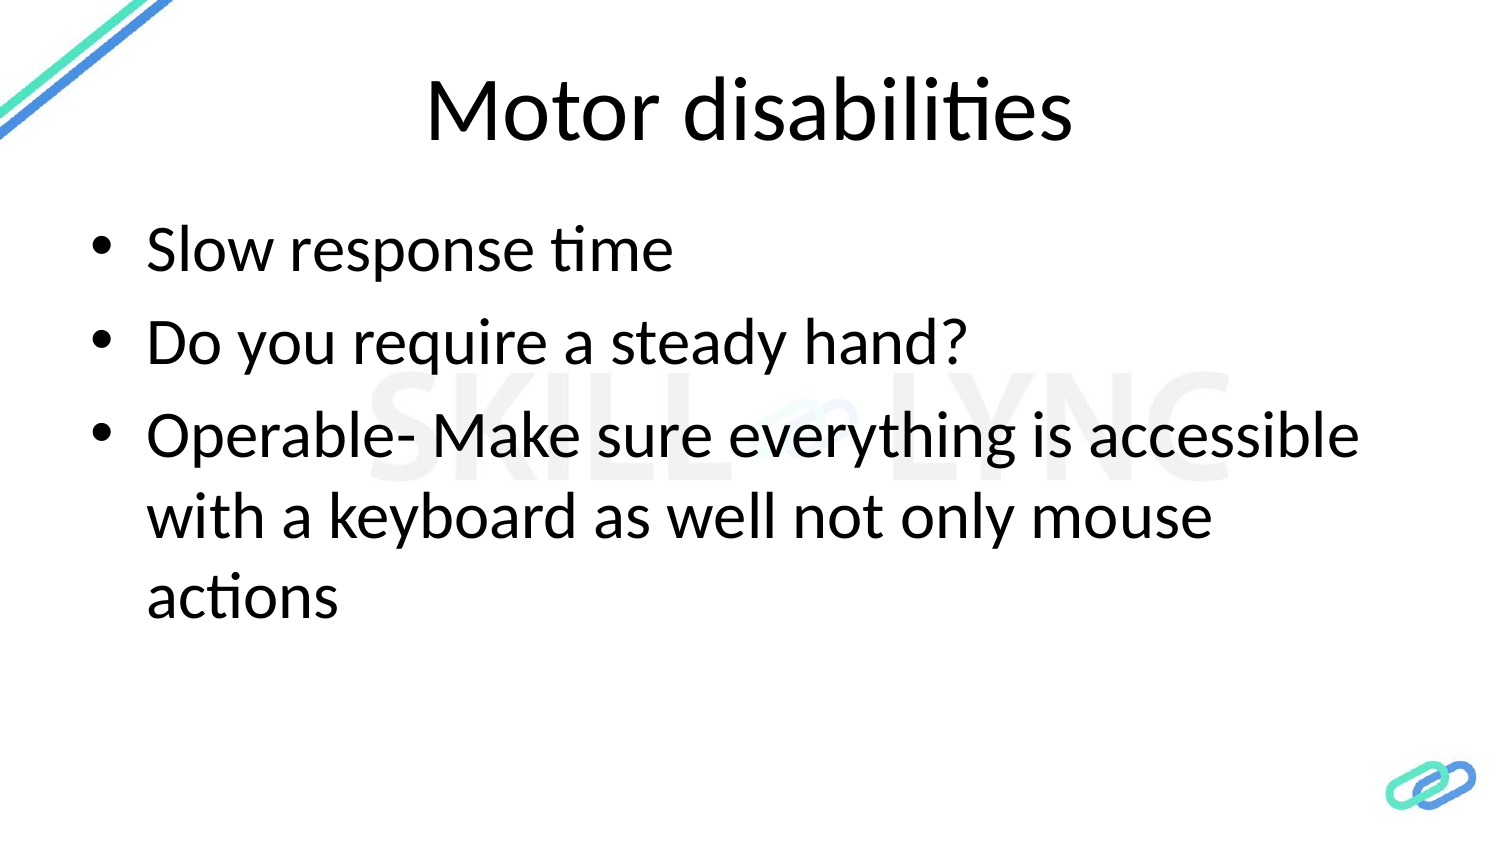

# Motor disabilities
Slow response time
Do you require a steady hand?
Operable- Make sure everything is accessible with a keyboard as well not only mouse actions